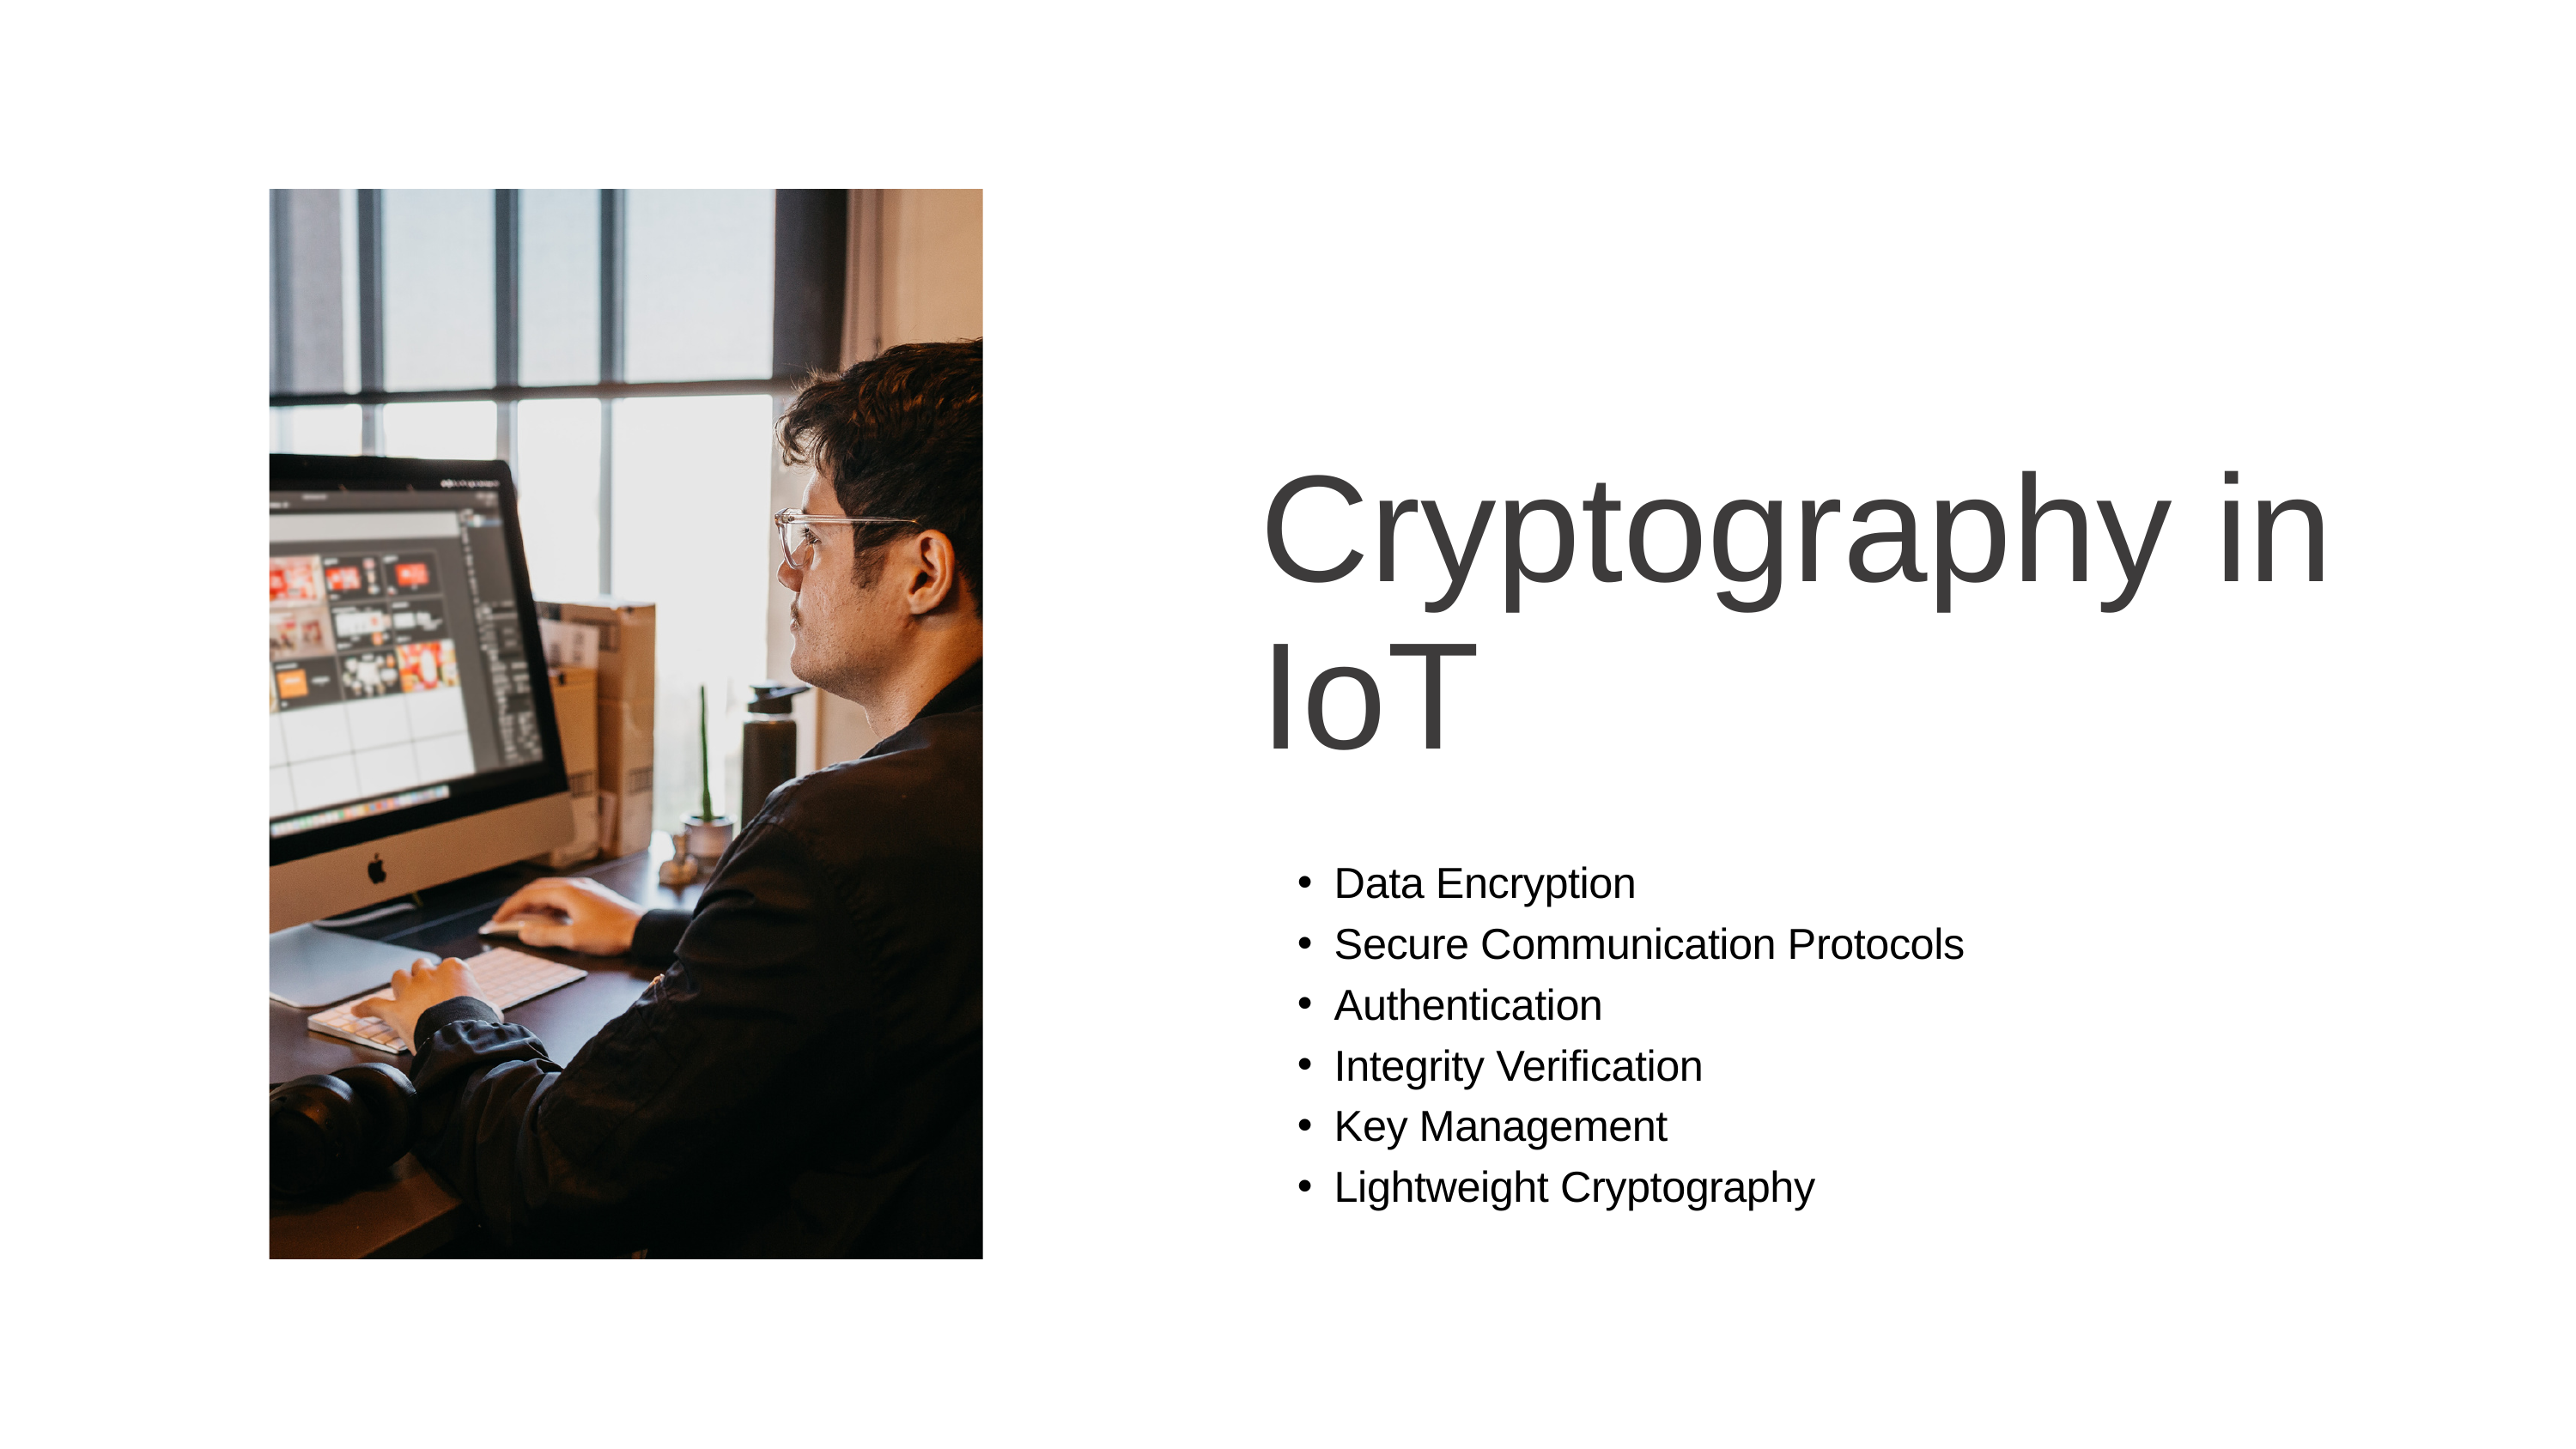

Cryptography in IoT
Data Encryption
Secure Communication Protocols
Authentication
Integrity Verification
Key Management
Lightweight Cryptography